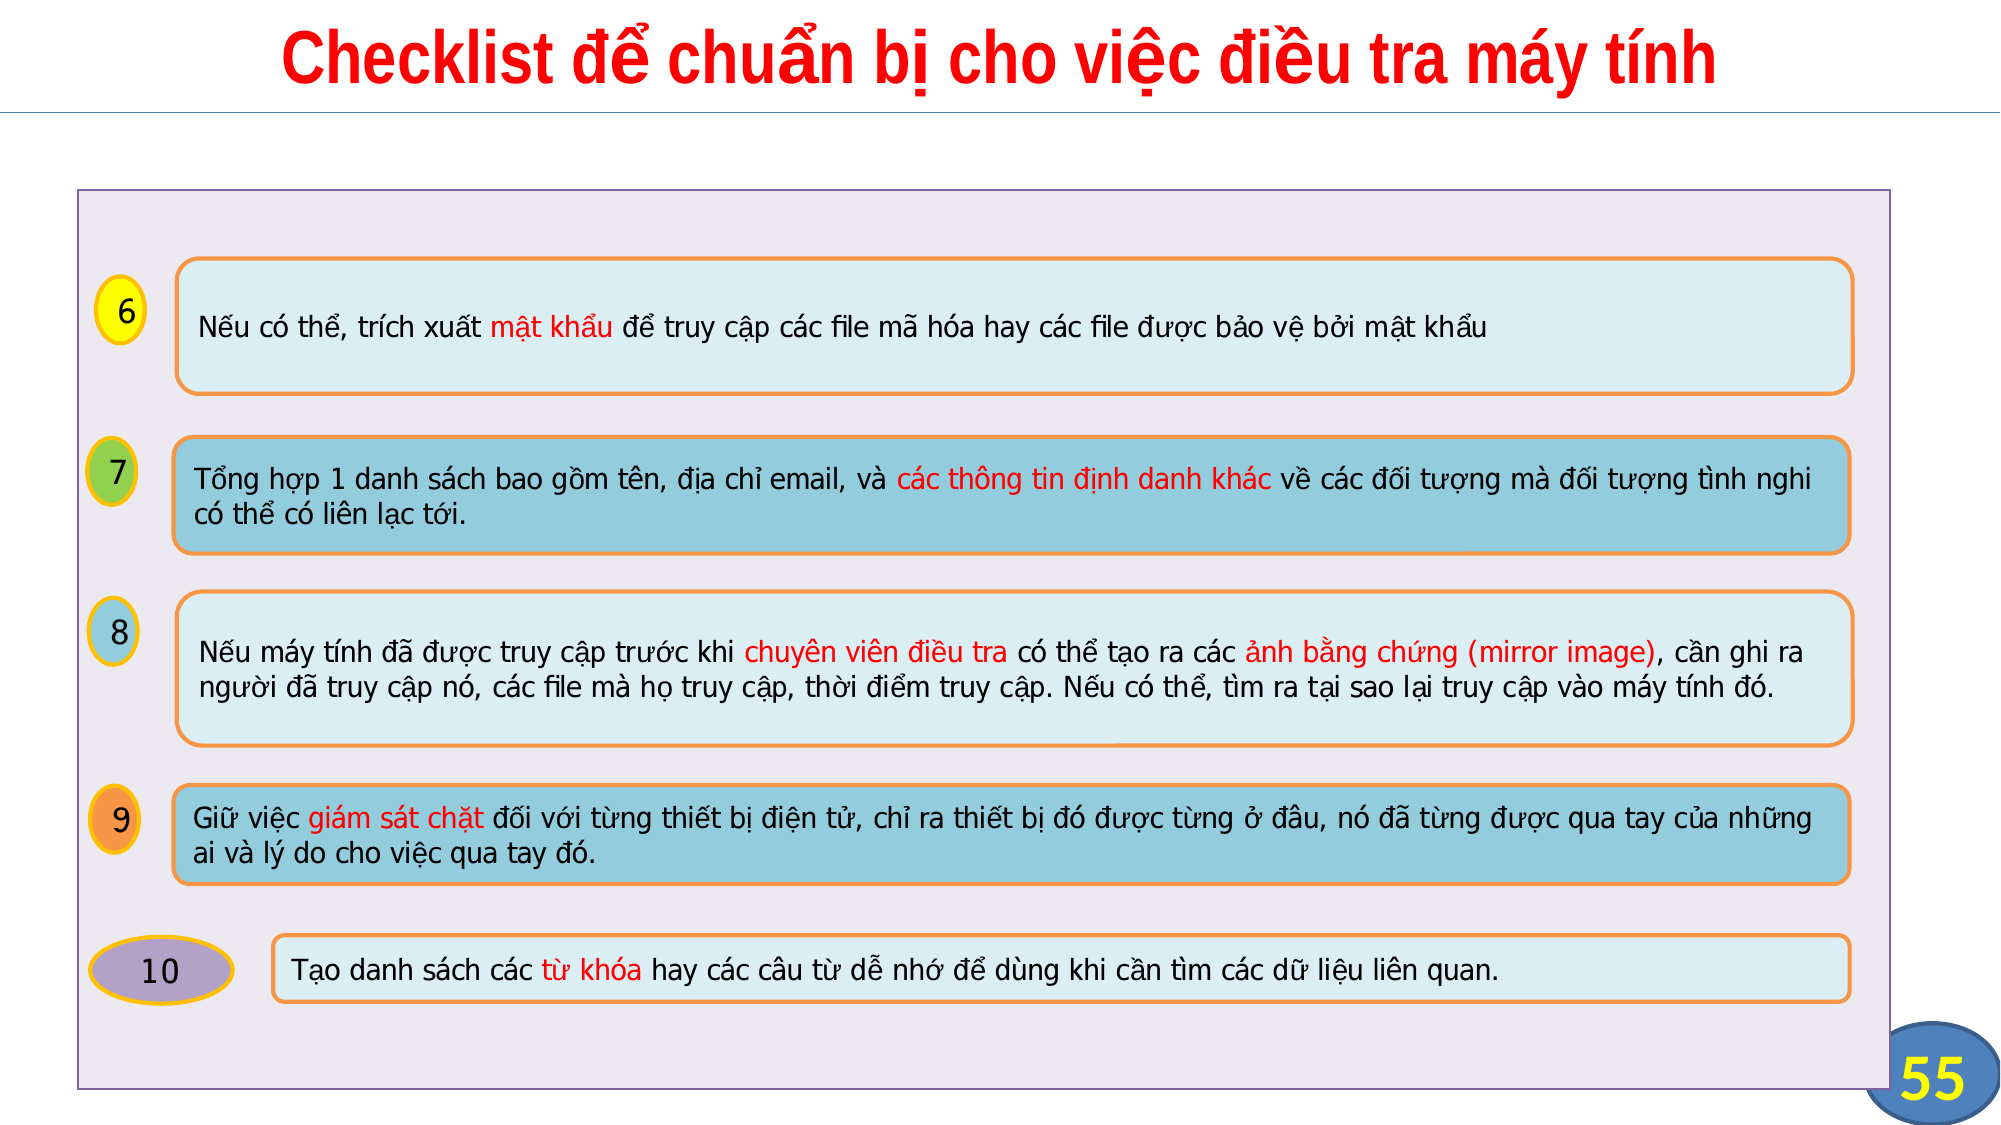

# Checklist để chuẩn bị cho việc điều tra máy tính
|  |
| --- |
Nếu có thể, trích xuất mật khẩu để truy cập các file mã hóa hay các file được bảo vệ bởi mật khẩu
6
Tổng hợp 1 danh sách bao gồm tên, địa chỉ email, và các thông tin định danh khác về các đối tượng mà đối tượng tình nghi có thể có liên lạc tới.
7
Nếu máy tính đã được truy cập trước khi chuyên viên điều tra có thể tạo ra các ảnh bằng chứng (mirror image), cần ghi ra người đã truy cập nó, các file mà họ truy cập, thời điểm truy cập. Nếu có thể, tìm ra tại sao lại truy cập vào máy tính đó.
8
Giữ việc giám sát chặt đối với từng thiết bị điện tử, chỉ ra thiết bị đó được từng ở đâu, nó đã từng được qua tay của những ai và lý do cho việc qua tay đó.
9
Tạo danh sách các từ khóa hay các câu từ dễ nhớ để dùng khi cần tìm các dữ liệu liên quan.
10
55